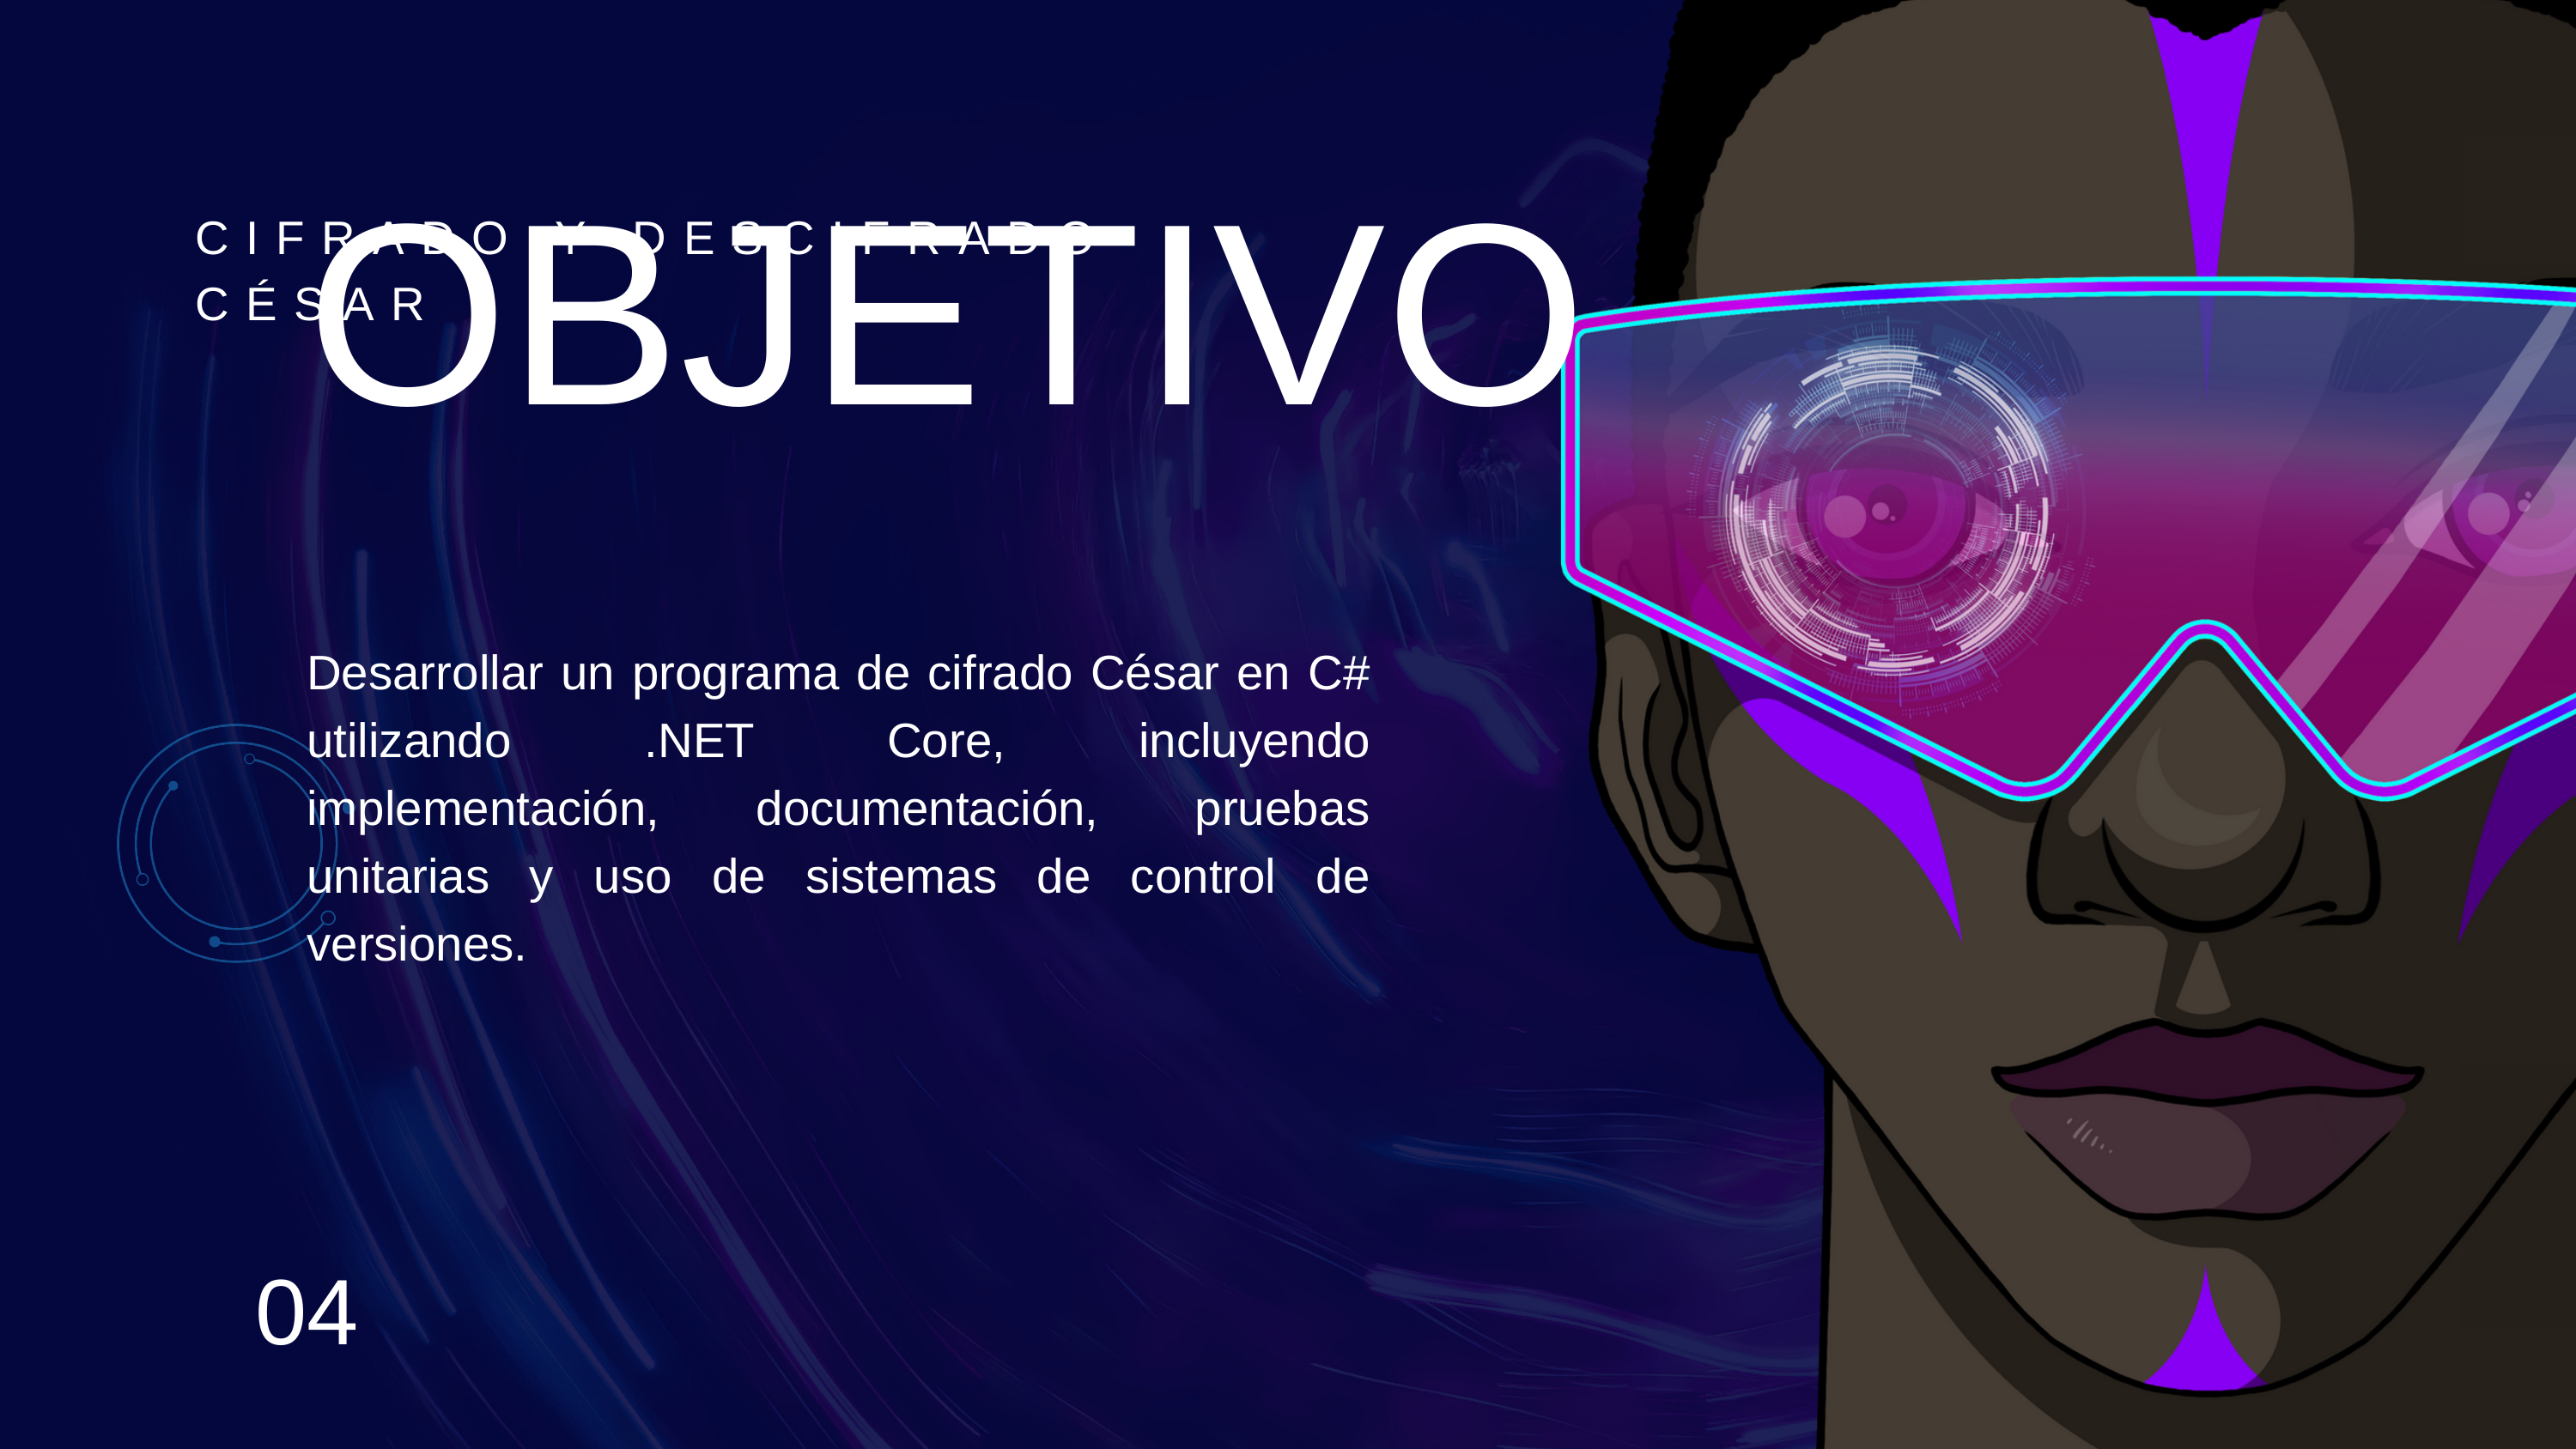

CIFRADO Y DESCIFRADO CÉSAR
OBJETIVO
Desarrollar un programa de cifrado César en C# utilizando .NET Core, incluyendo implementación, documentación, pruebas unitarias y uso de sistemas de control de versiones.

04